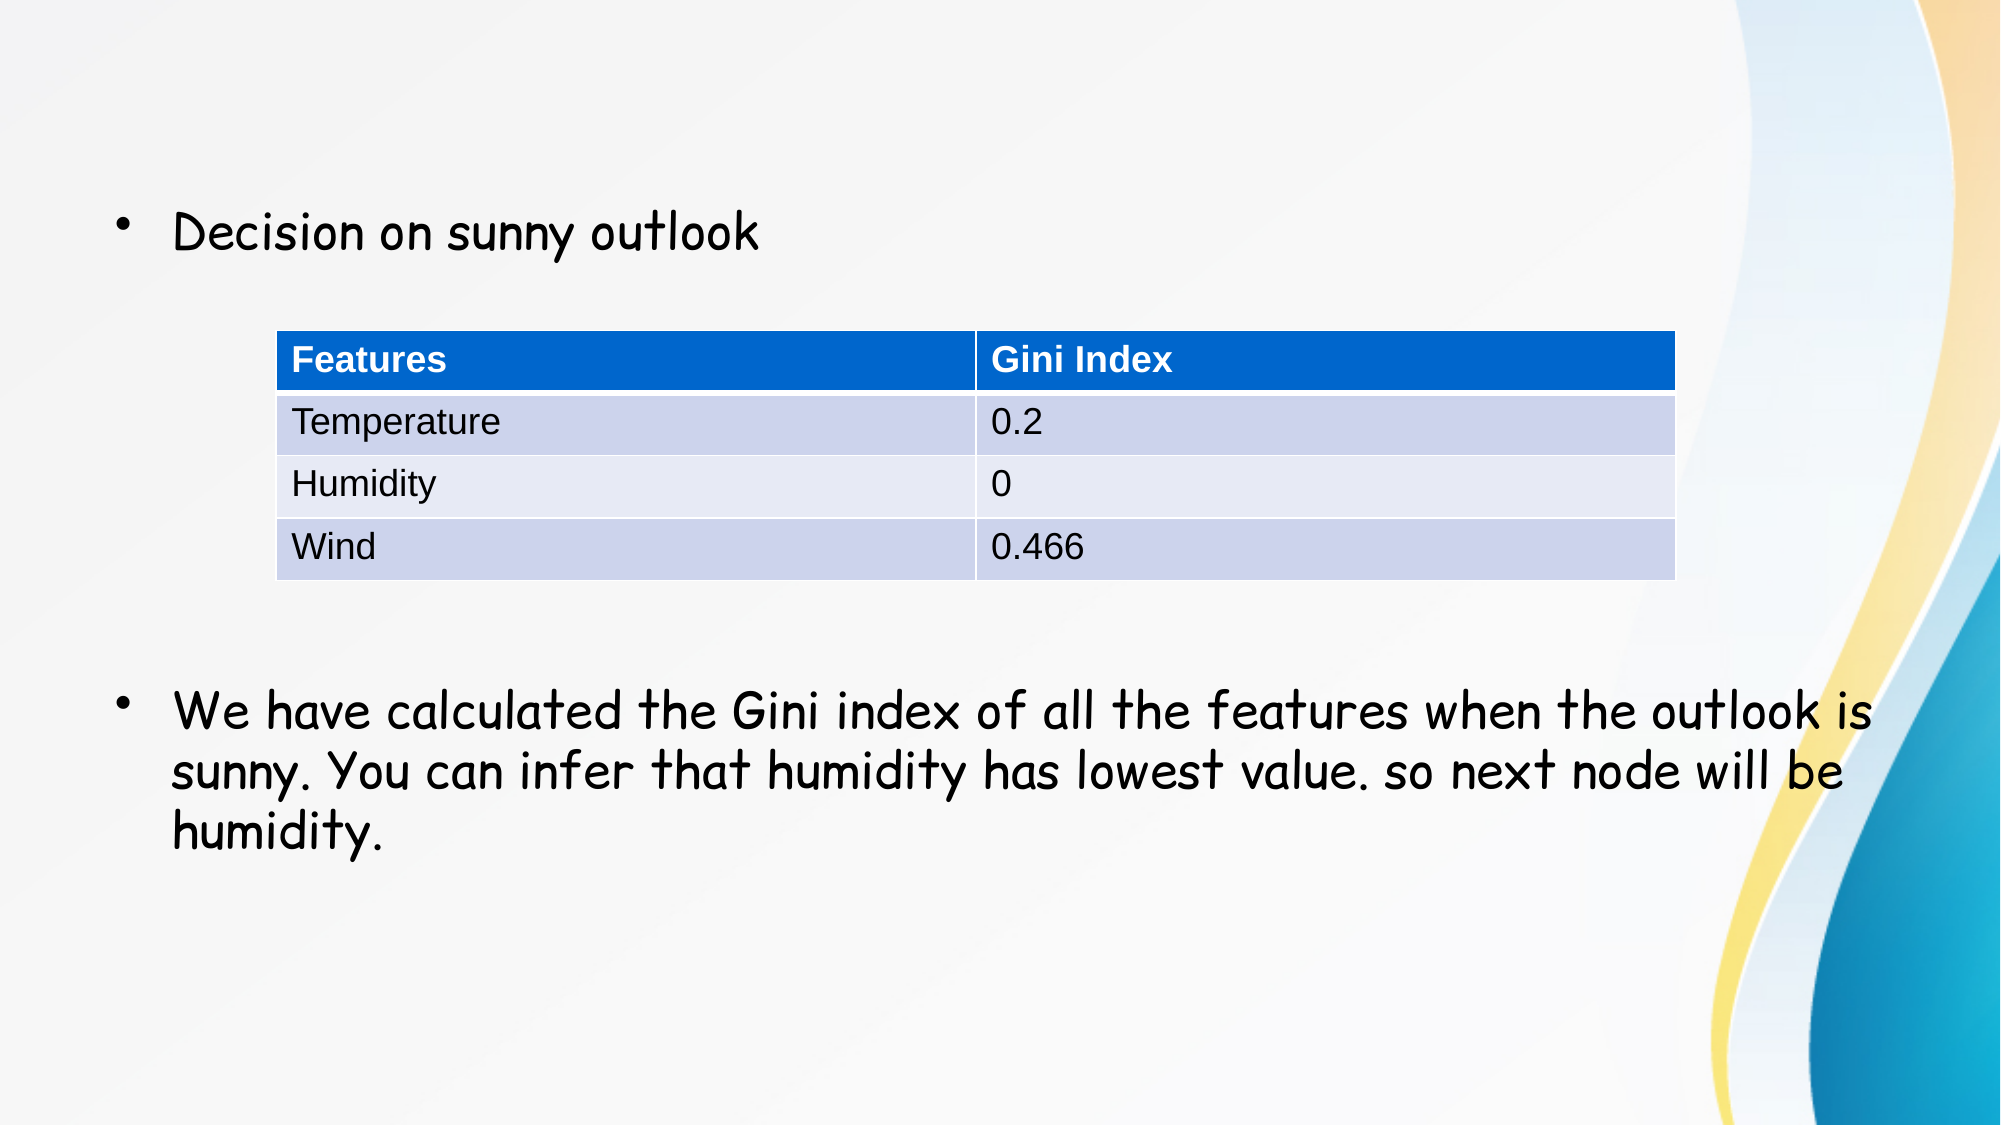

Decision on sunny outlook

We have calculated the Gini index of all the features when the outlook is sunny. You can infer that humidity has lowest value. so next node will be humidity.
| Features | Gini Index |
| --- | --- |
| Temperature | 0.2 |
| Humidity | 0 |
| Wind | 0.466 |